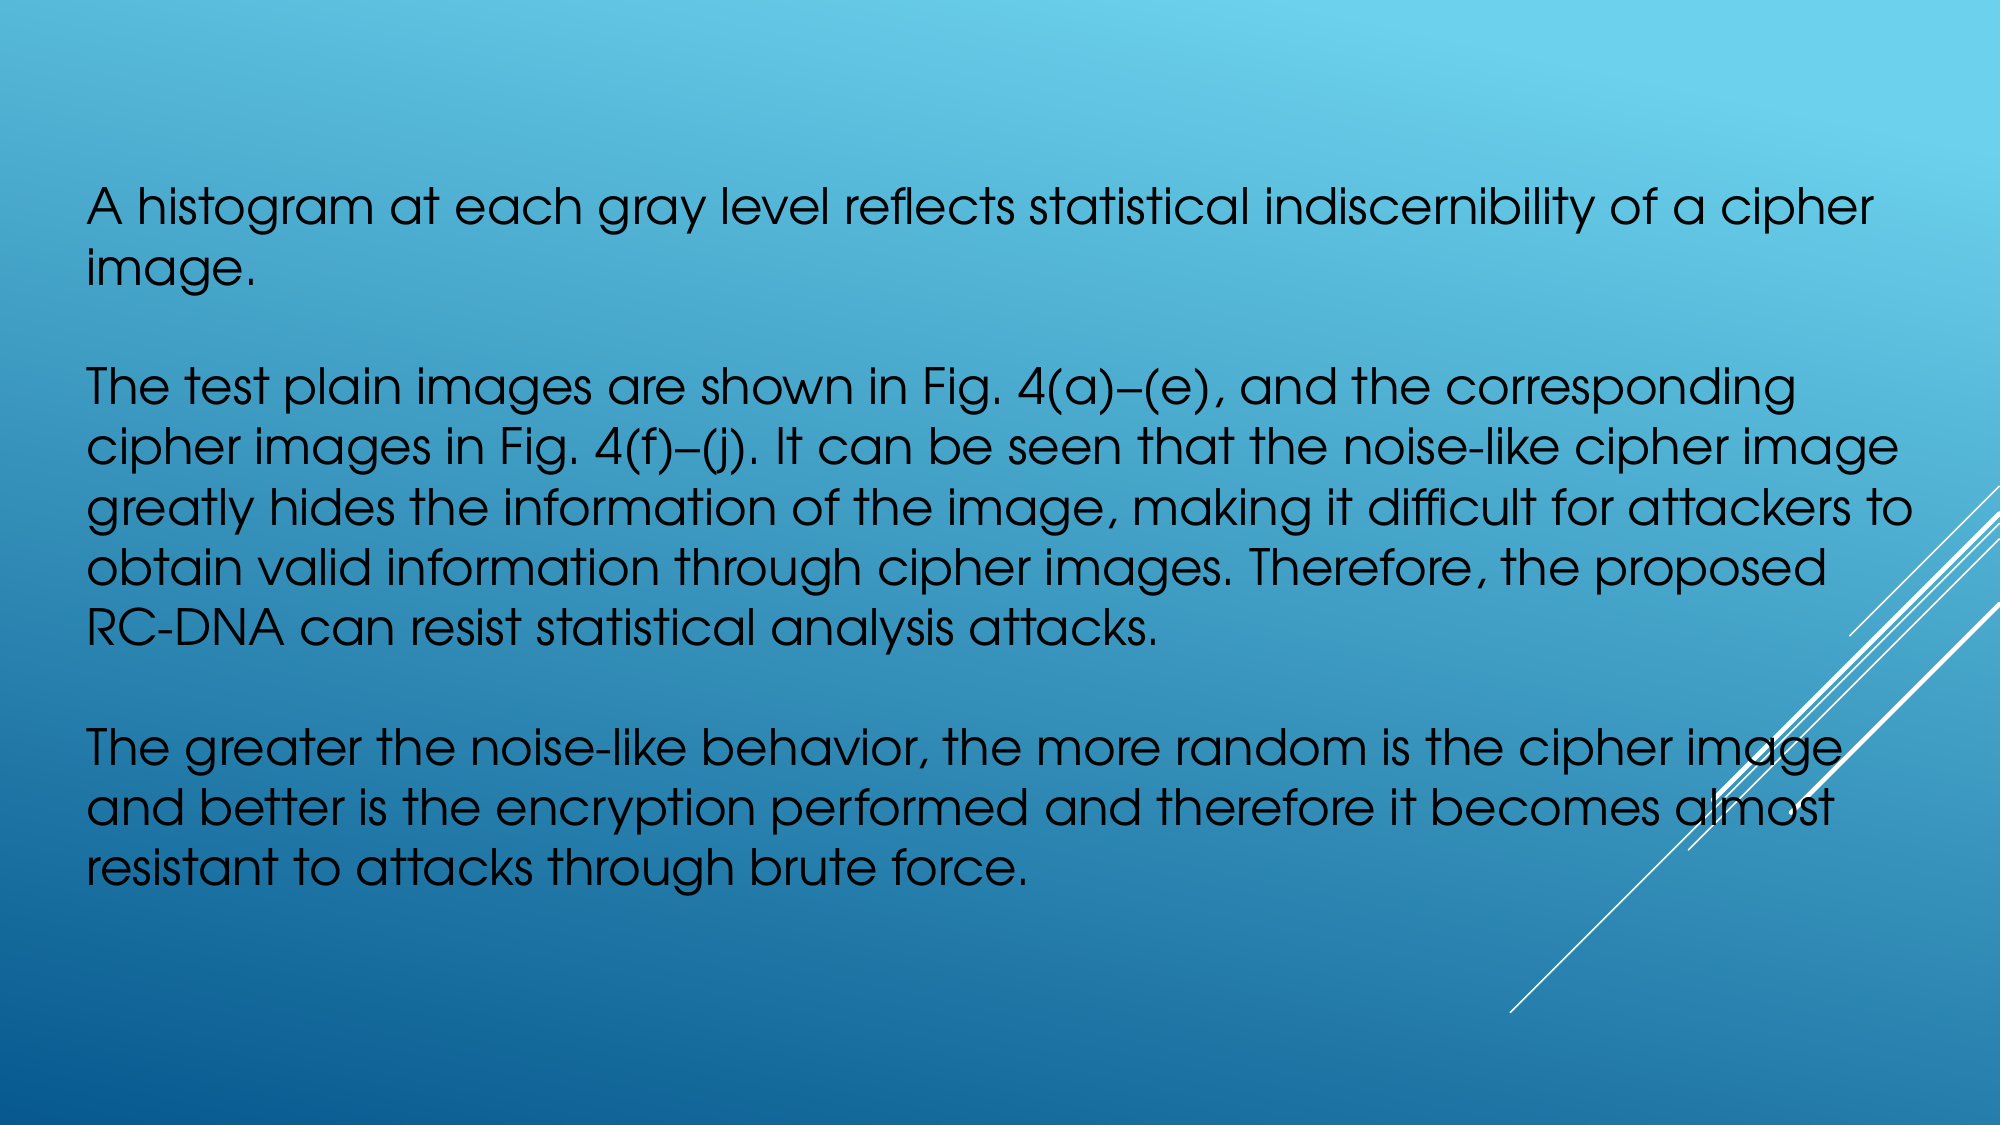

A histogram at each gray level reflects statistical indiscernibility of a cipher image.

The test plain images are shown in Fig. 4(a)–(e), and the corresponding cipher images in Fig. 4(f)–(j). It can be seen that the noise-like cipher image greatly hides the information of the image, making it difficult for attackers to obtain valid information through cipher images. Therefore, the proposed
RC-DNA can resist statistical analysis attacks.

The greater the noise-like behavior, the more random is the cipher image and better is the encryption performed and therefore it becomes almost resistant to attacks through brute force.